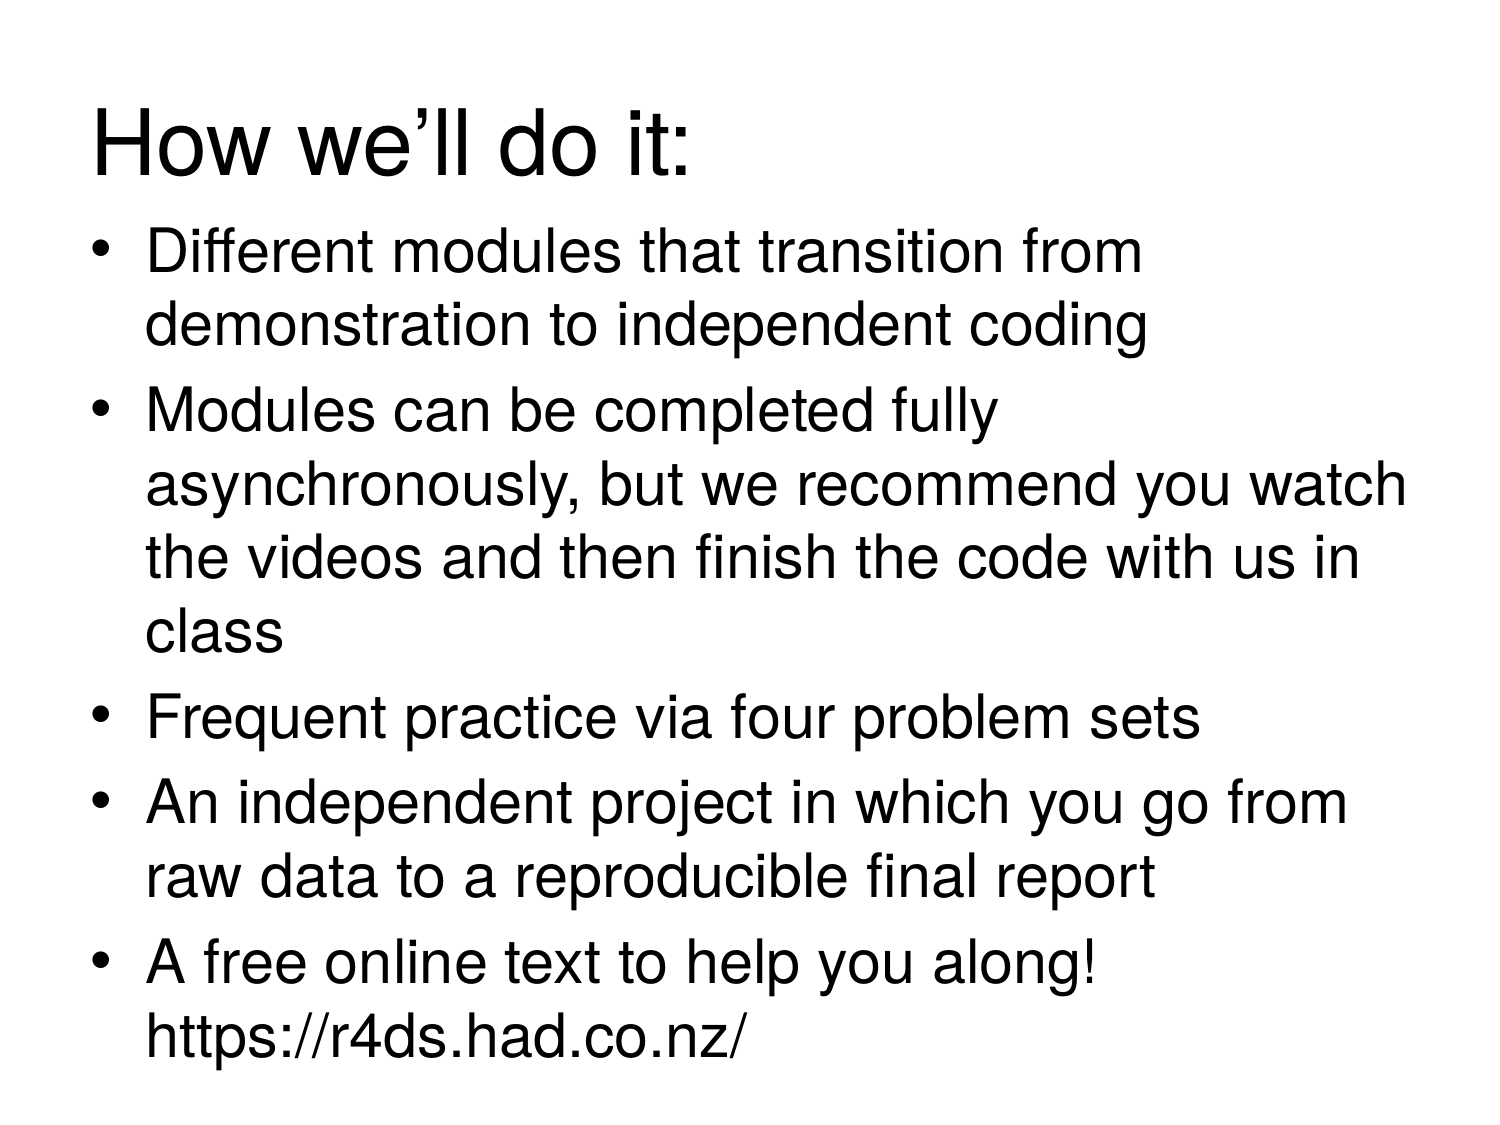

# How we’ll do it:
Different modules that transition from demonstration to independent coding
Modules can be completed fully asynchronously, but we recommend you watch the videos and then finish the code with us in class
Frequent practice via four problem sets
An independent project in which you go from raw data to a reproducible final report
A free online text to help you along! https://r4ds.had.co.nz/